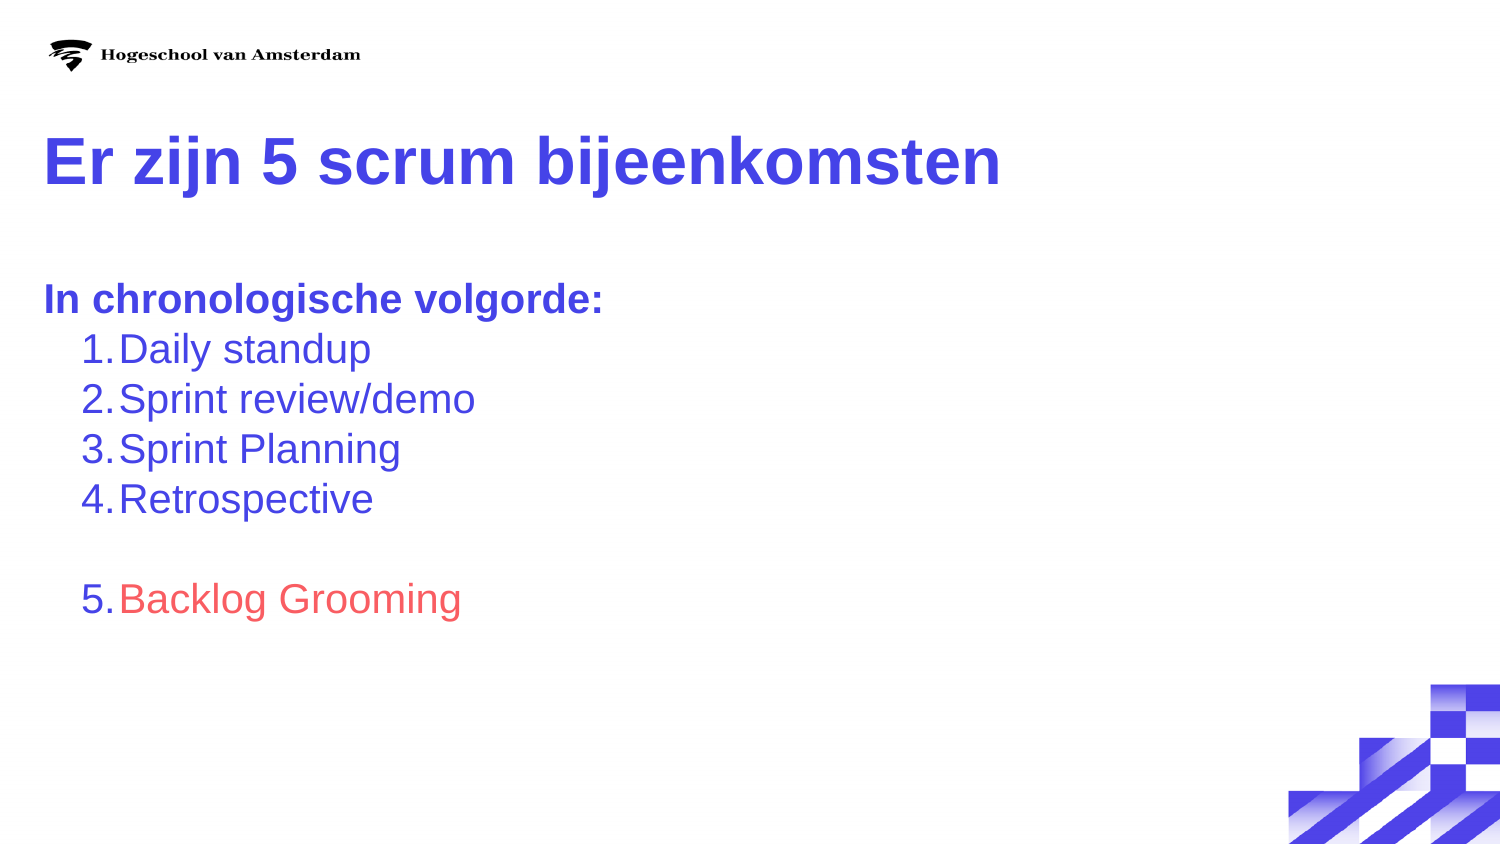

# Er zijn 5 scrum bijeenkomsten
In chronologische volgorde:
Daily standup
Sprint review/demo
Sprint Planning
Retrospective

Backlog Grooming